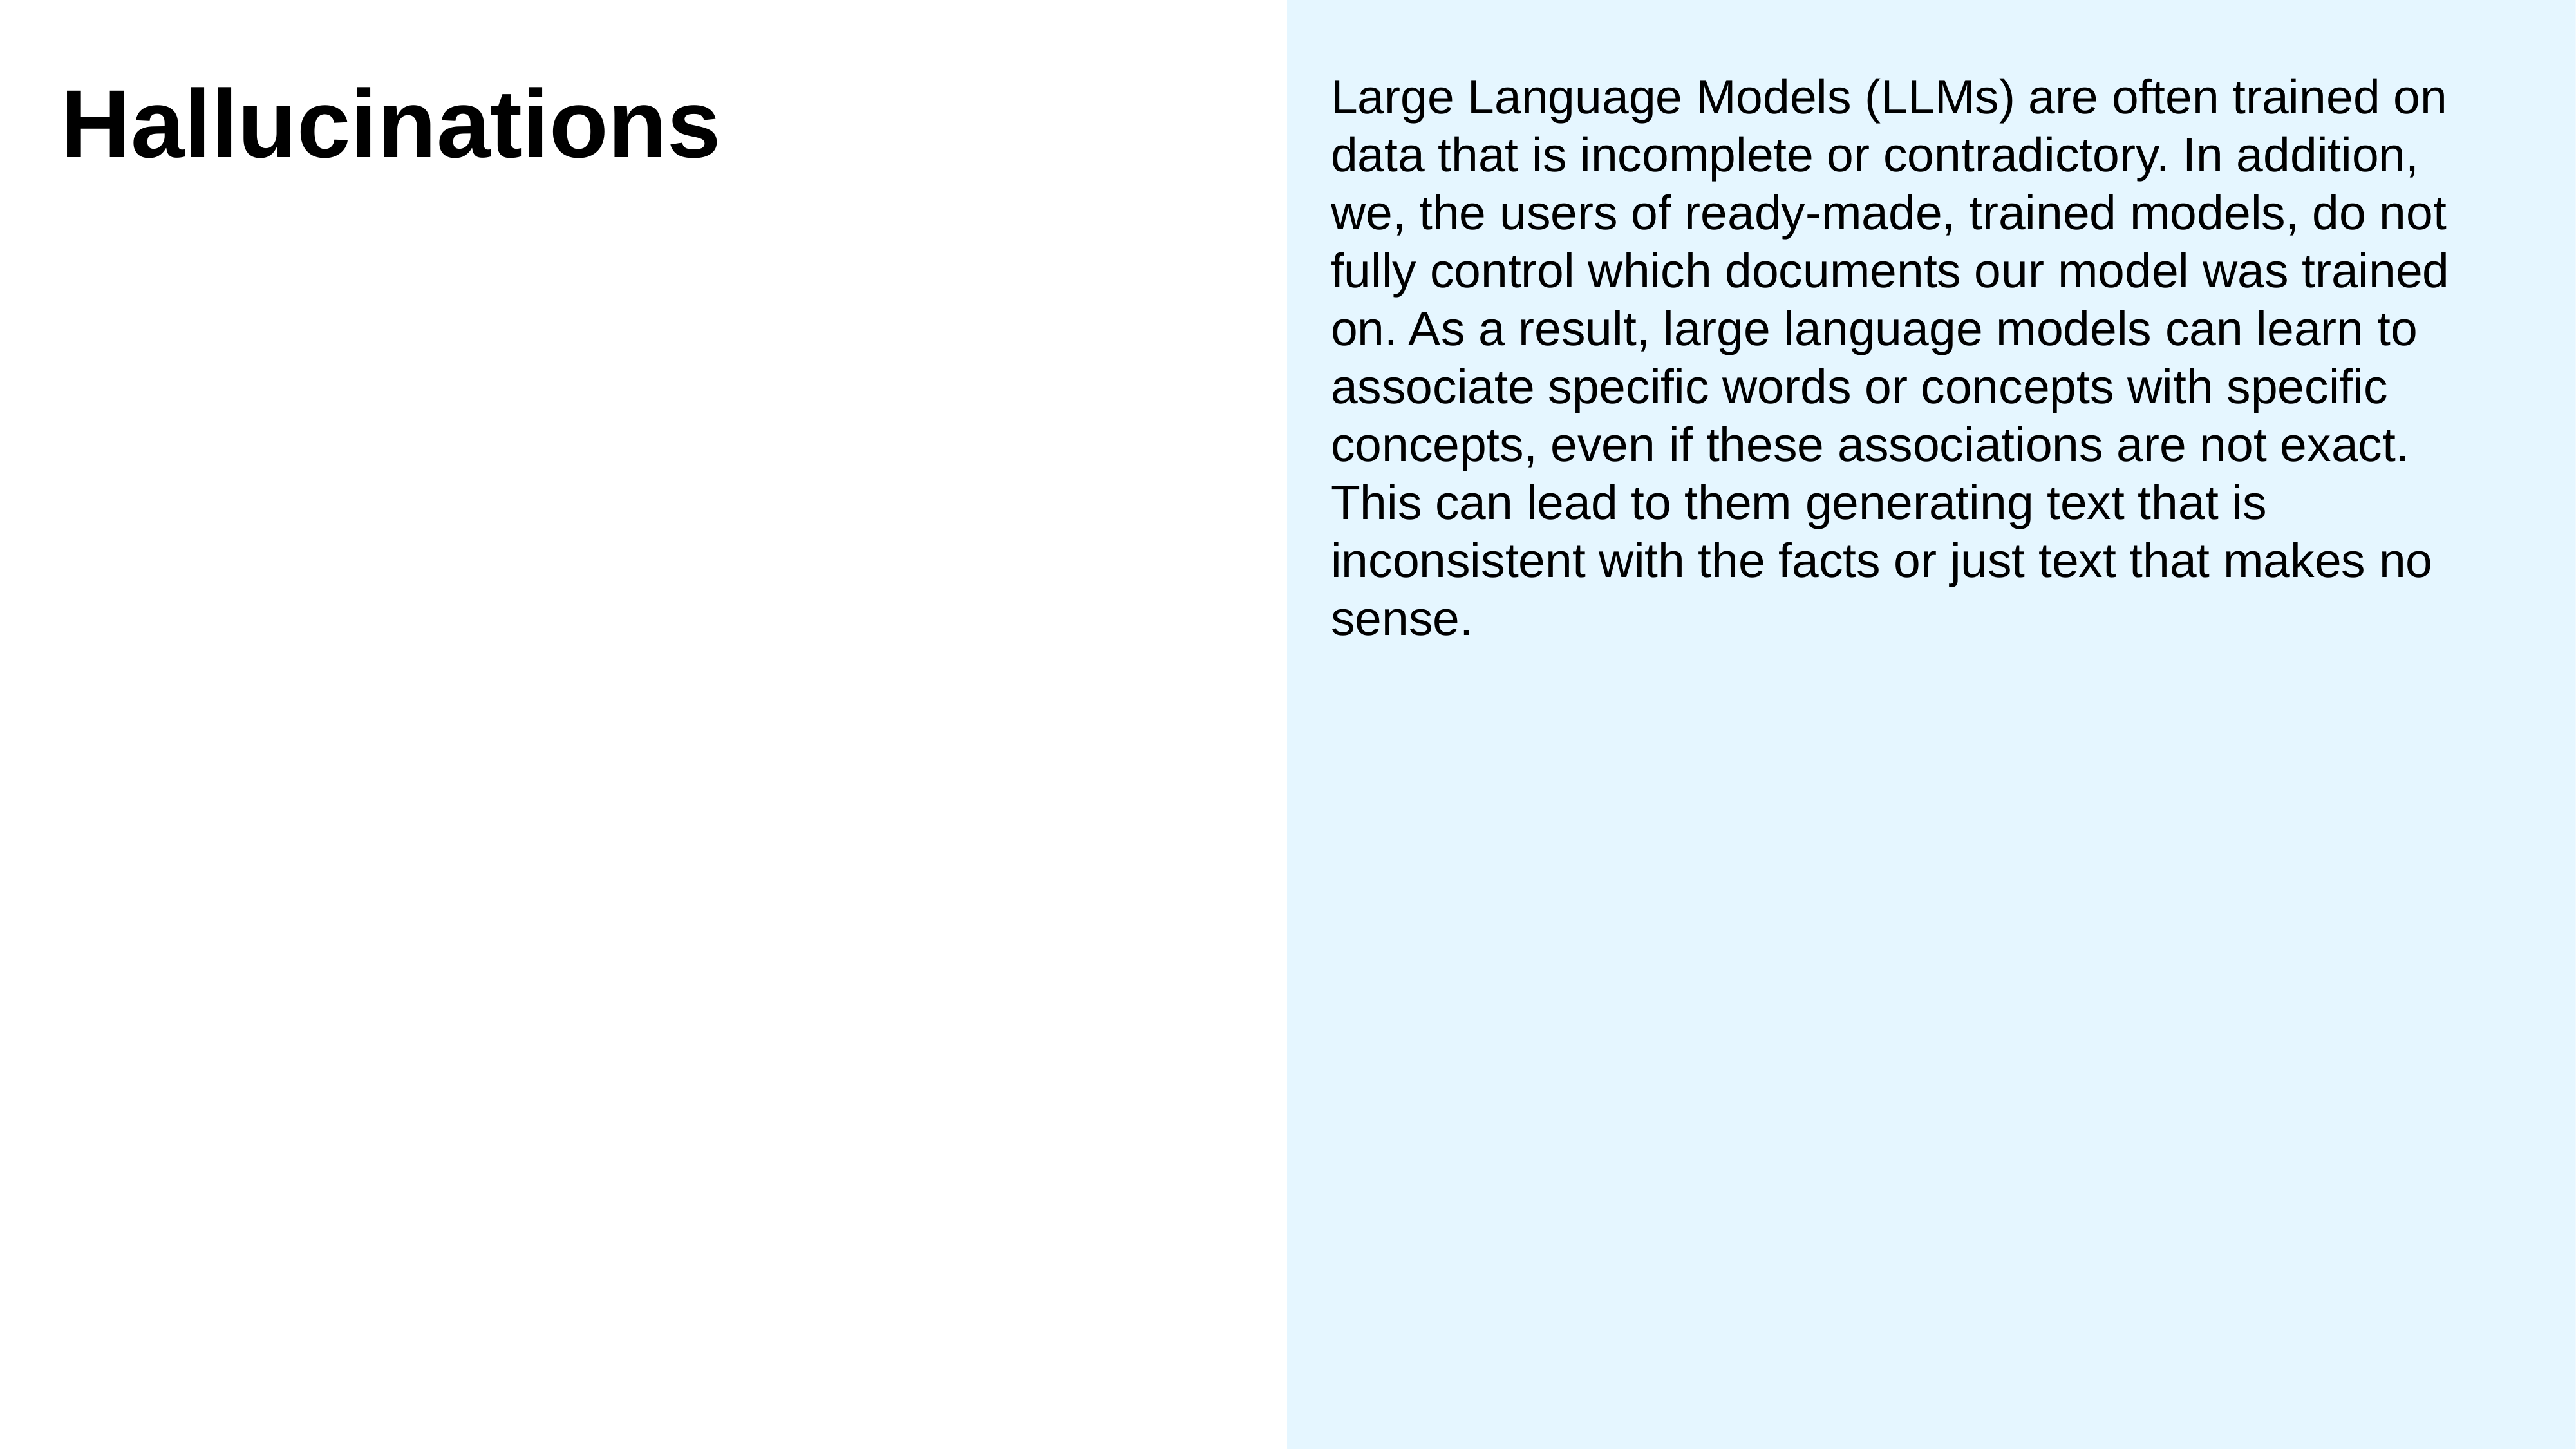

Hallucinations
Large Language Models (LLMs) are often trained on data that is incomplete or contradictory. In addition, we, the users of ready-made, trained models, do not fully control which documents our model was trained on. As a result, large language models can learn to associate specific words or concepts with specific concepts, even if these associations are not exact. This can lead to them generating text that is inconsistent with the facts or just text that makes no sense.